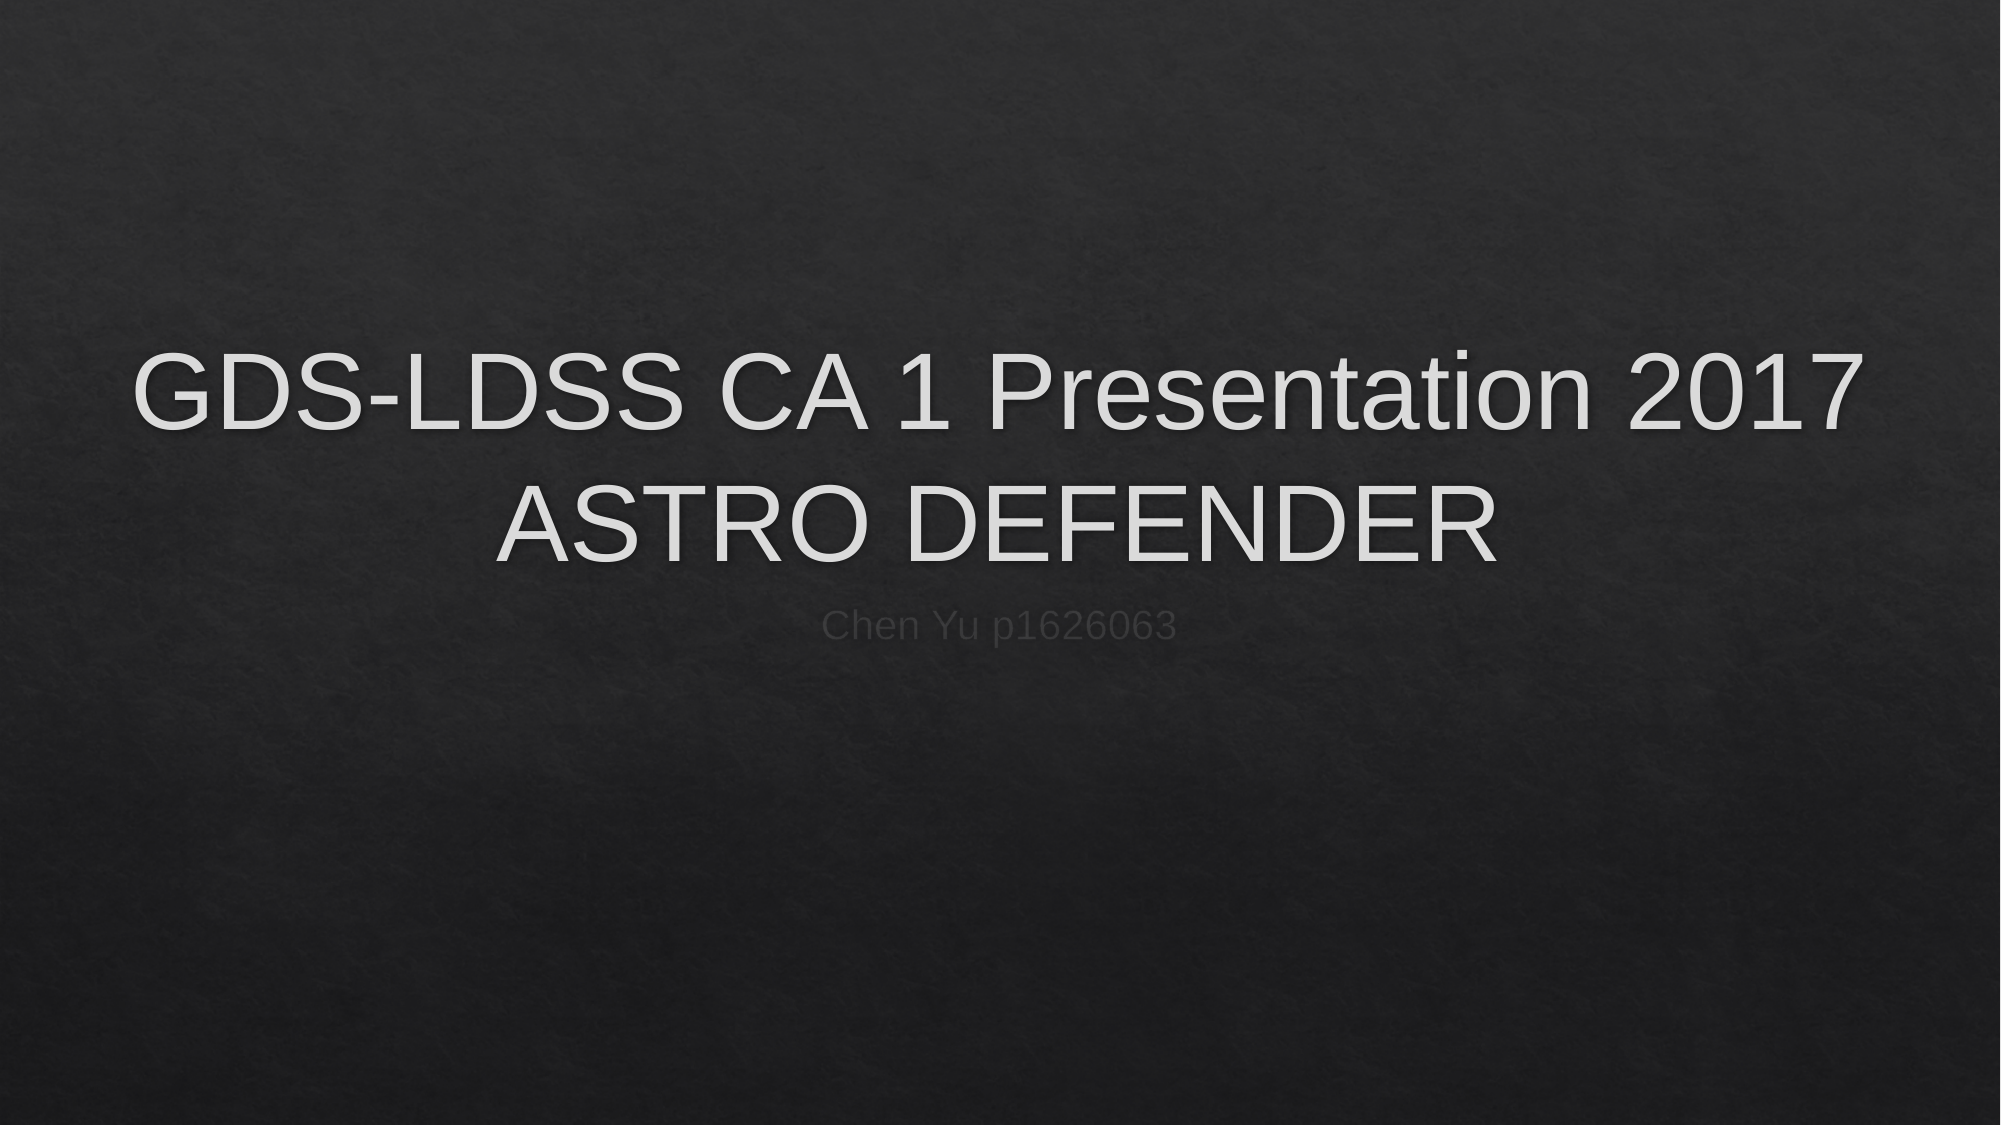

# GDS-LDSS CA 1 Presentation 2017 ASTRO DEFENDER
Chen Yu p1626063